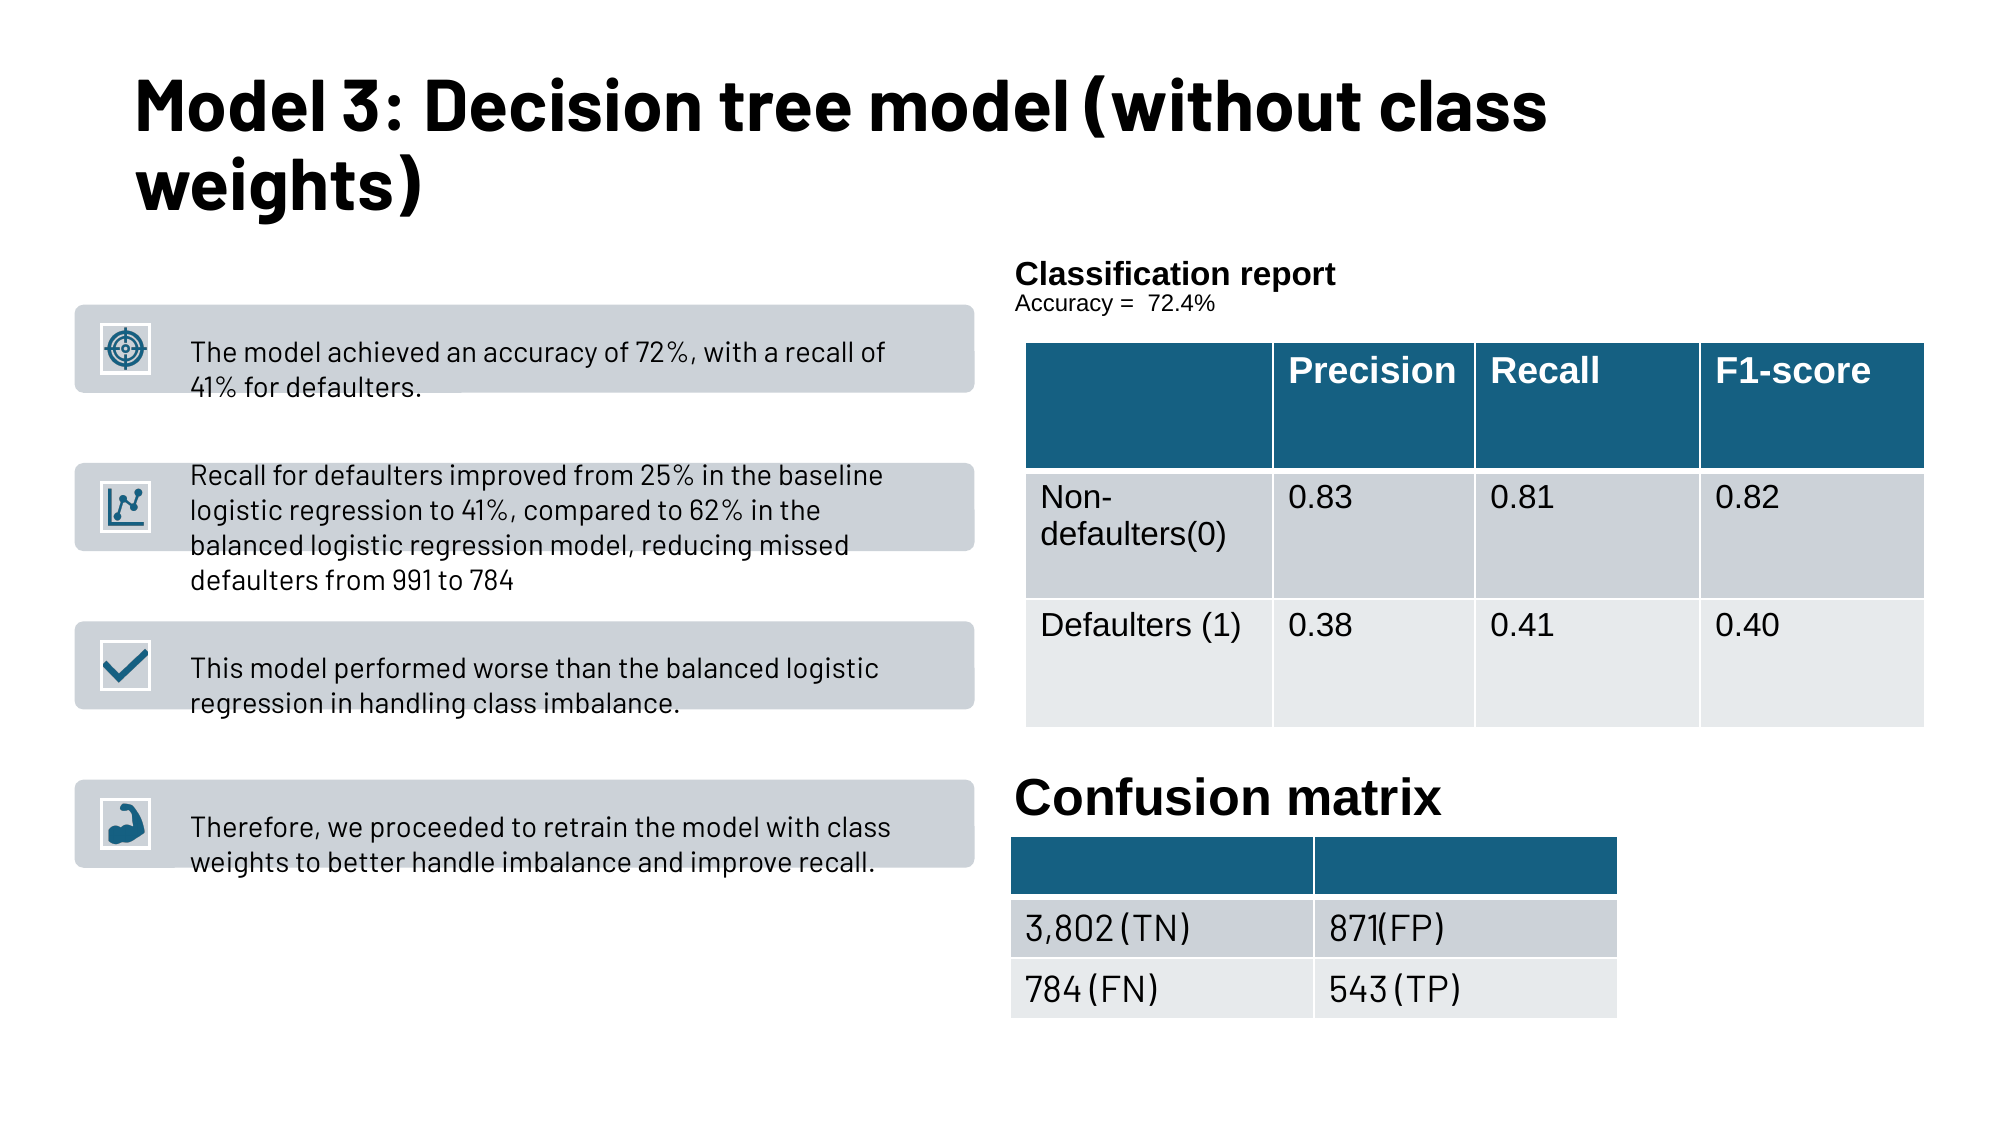

# Model 3: Decision tree model (without class weights)
Classification report
Accuracy =  72.4%
The model achieved an accuracy of 72%, with a recall of 41% for defaulters.
Recall for defaulters improved from 25% in the baseline logistic regression to 41%, compared to 62% in the balanced logistic regression model, reducing missed defaulters from 991 to 784
This model performed worse than the balanced logistic regression in handling class imbalance.
Therefore, we proceeded to retrain the model with class weights to better handle imbalance and improve recall.
|  | Precision | Recall | F1-score |
| --- | --- | --- | --- |
| Non-defaulters(0) | 0.83 | 0.81 | 0.82 |
| Defaulters (1) | 0.38 | 0.41 | 0.40 |
Confusion matrix
|  |  |
| --- | --- |
| 3,802 (TN) | 871(FP) |
| 784 (FN) | 543 (TP) |